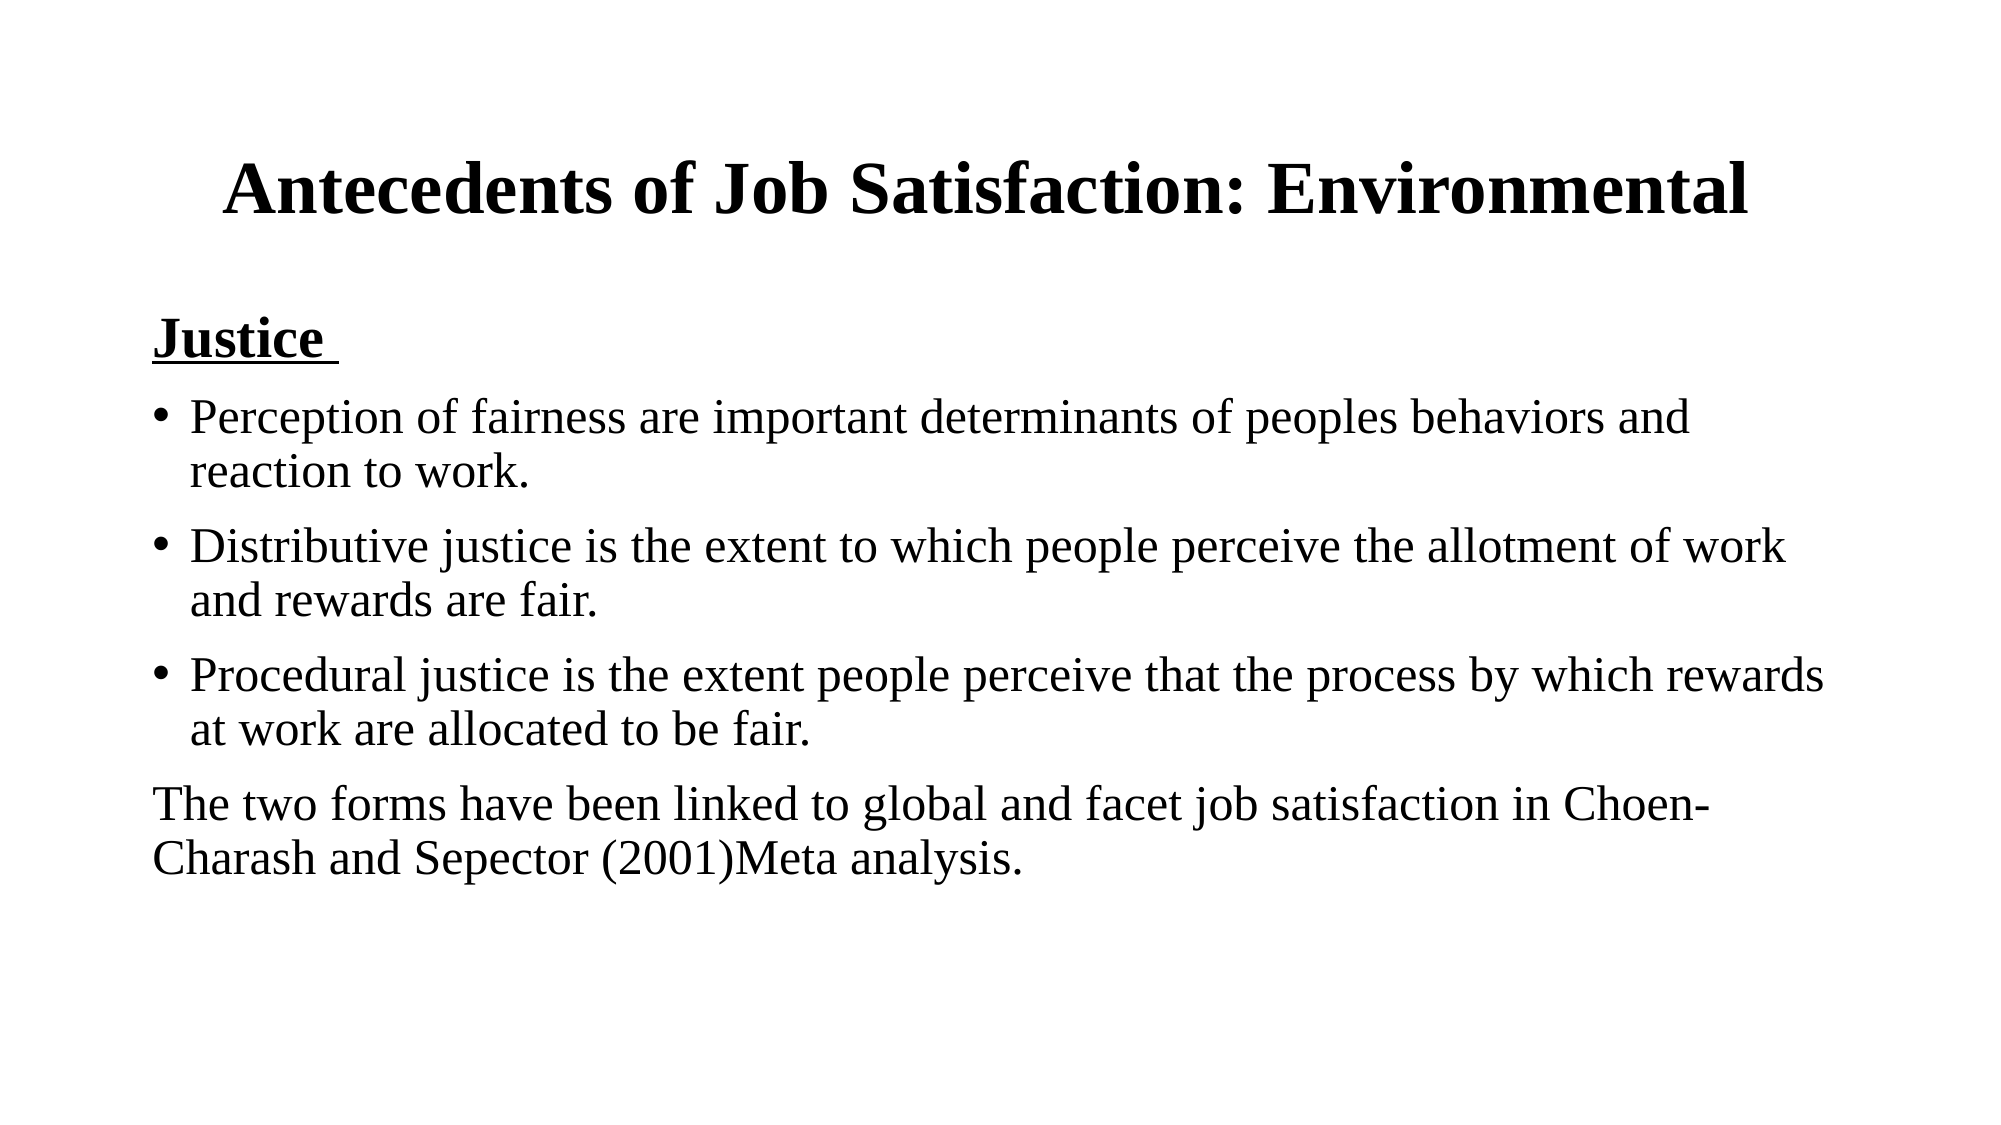

# Antecedents of Job Satisfaction: Environmental
Justice
Perception of fairness are important determinants of peoples behaviors and reaction to work.
Distributive justice is the extent to which people perceive the allotment of work and rewards are fair.
Procedural justice is the extent people perceive that the process by which rewards at work are allocated to be fair.
The two forms have been linked to global and facet job satisfaction in Choen-Charash and Sepector (2001)Meta analysis.